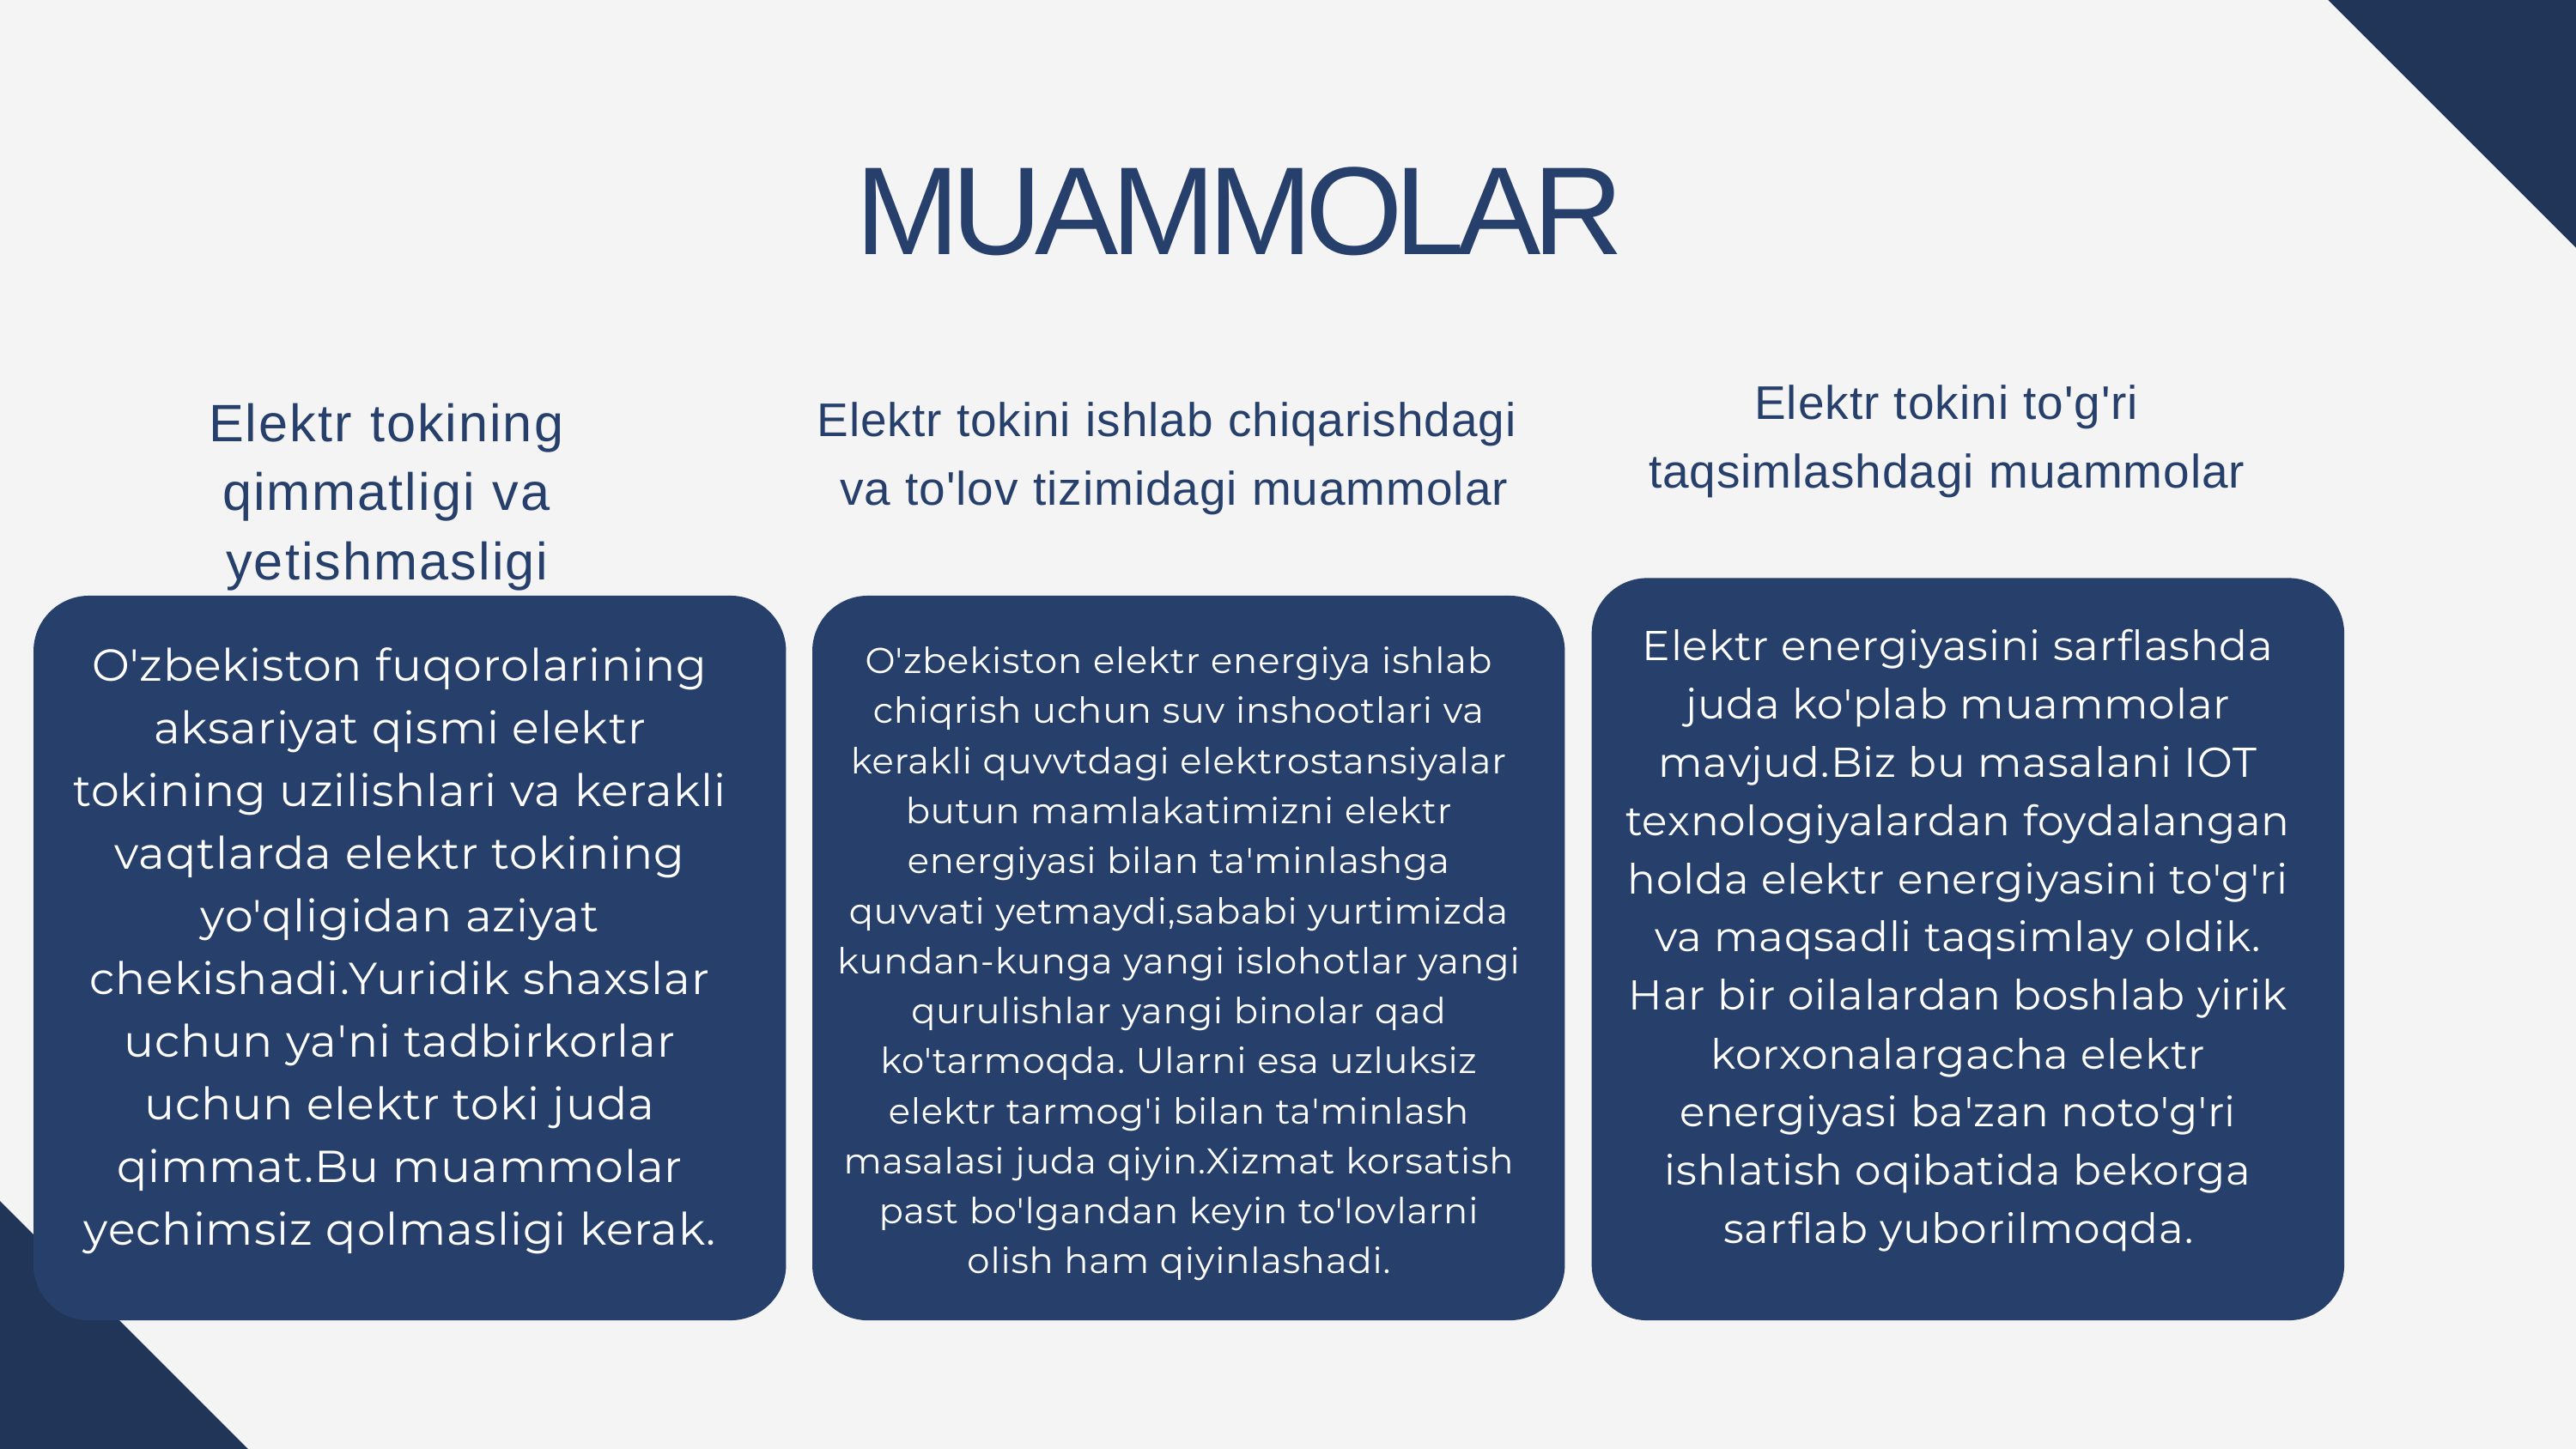

MUAMMOLAR
Elektr tokini to'g'ri taqsimlashdagi muammolar
Elektr tokini ishlab chiqarishdagi  va to'lov tizimidagi muammolar
Elektr tokining qimmatligi va yetishmasligi

Elektr energiyasini sarflashda juda ko'plab muammolar mavjud.Biz bu masalani IOT texnologiyalardan foydalangan holda elektr energiyasini to'g'ri va maqsadli taqsimlay oldik. Har bir oilalardan boshlab yirik korxonalargacha elektr energiyasi ba'zan noto'g'ri ishlatish oqibatida bekorga sarflab yuborilmoqda.
O'zbekiston fuqorolarining aksariyat qismi elektr tokining uzilishlari va kerakli vaqtlarda elektr tokining yo'qligidan aziyat chekishadi.Yuridik shaxslar uchun ya'ni tadbirkorlar uchun elektr toki juda qimmat.Bu muammolar yechimsiz qolmasligi kerak.
O'zbekiston elektr energiya ishlab chiqrish uchun suv inshootlari va kerakli quvvtdagi elektrostansiyalar butun mamlakatimizni elektr energiyasi bilan ta'minlashga quvvati yetmaydi,sababi yurtimizda kundan-kunga yangi islohotlar yangi qurulishlar yangi binolar qad ko'tarmoqda. Ularni esa uzluksiz elektr tarmog'i bilan ta'minlash masalasi juda qiyin.Xizmat korsatish past bo'lgandan keyin to'lovlarni olish ham qiyinlashadi.